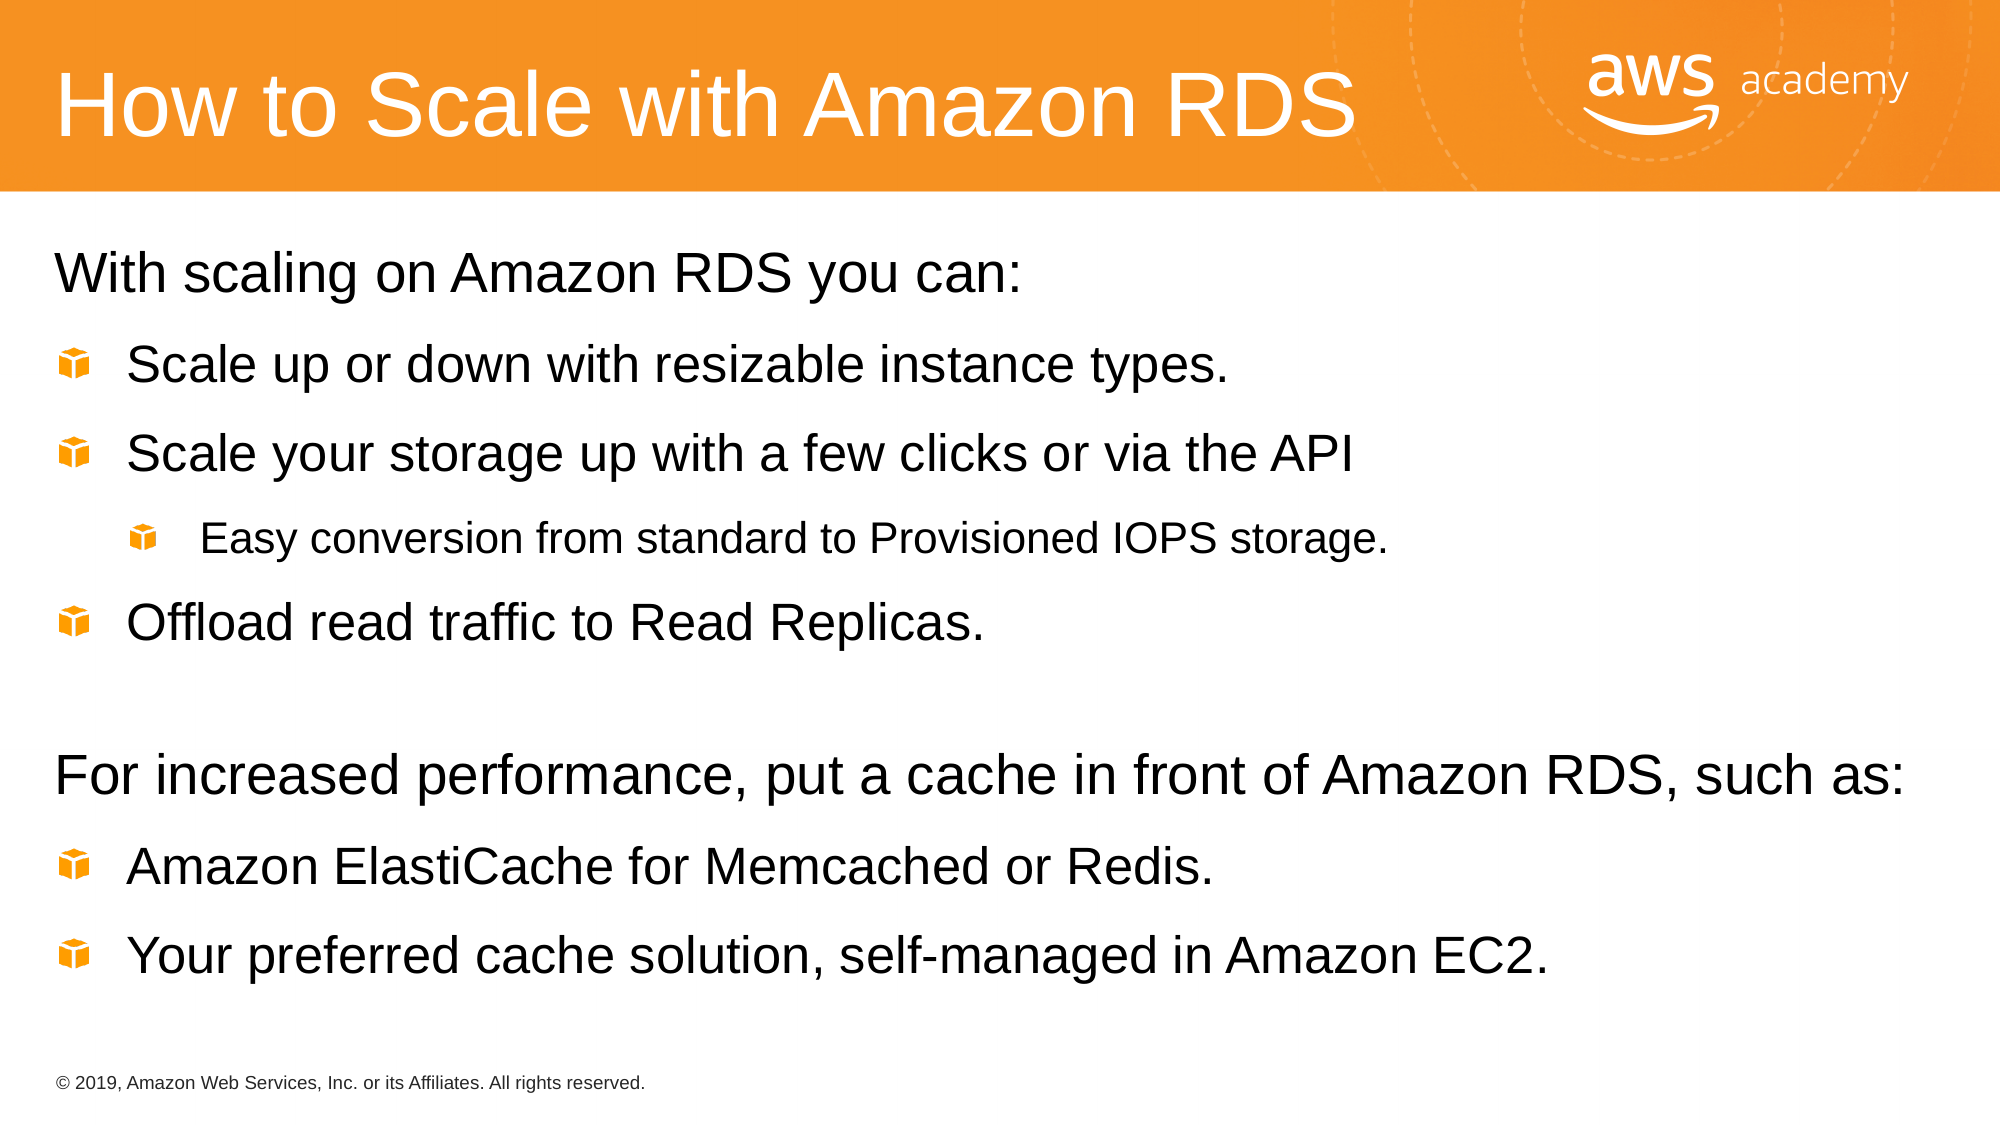

# How to Scale with Amazon RDS
With scaling on Amazon RDS you can:
Scale up or down with resizable instance types.
Scale your storage up with a few clicks or via the API
Easy conversion from standard to Provisioned IOPS storage.
Offload read traffic to Read Replicas.
For increased performance, put a cache in front of Amazon RDS, such as:
Amazon ElastiCache for Memcached or Redis.
Your preferred cache solution, self-managed in Amazon EC2.